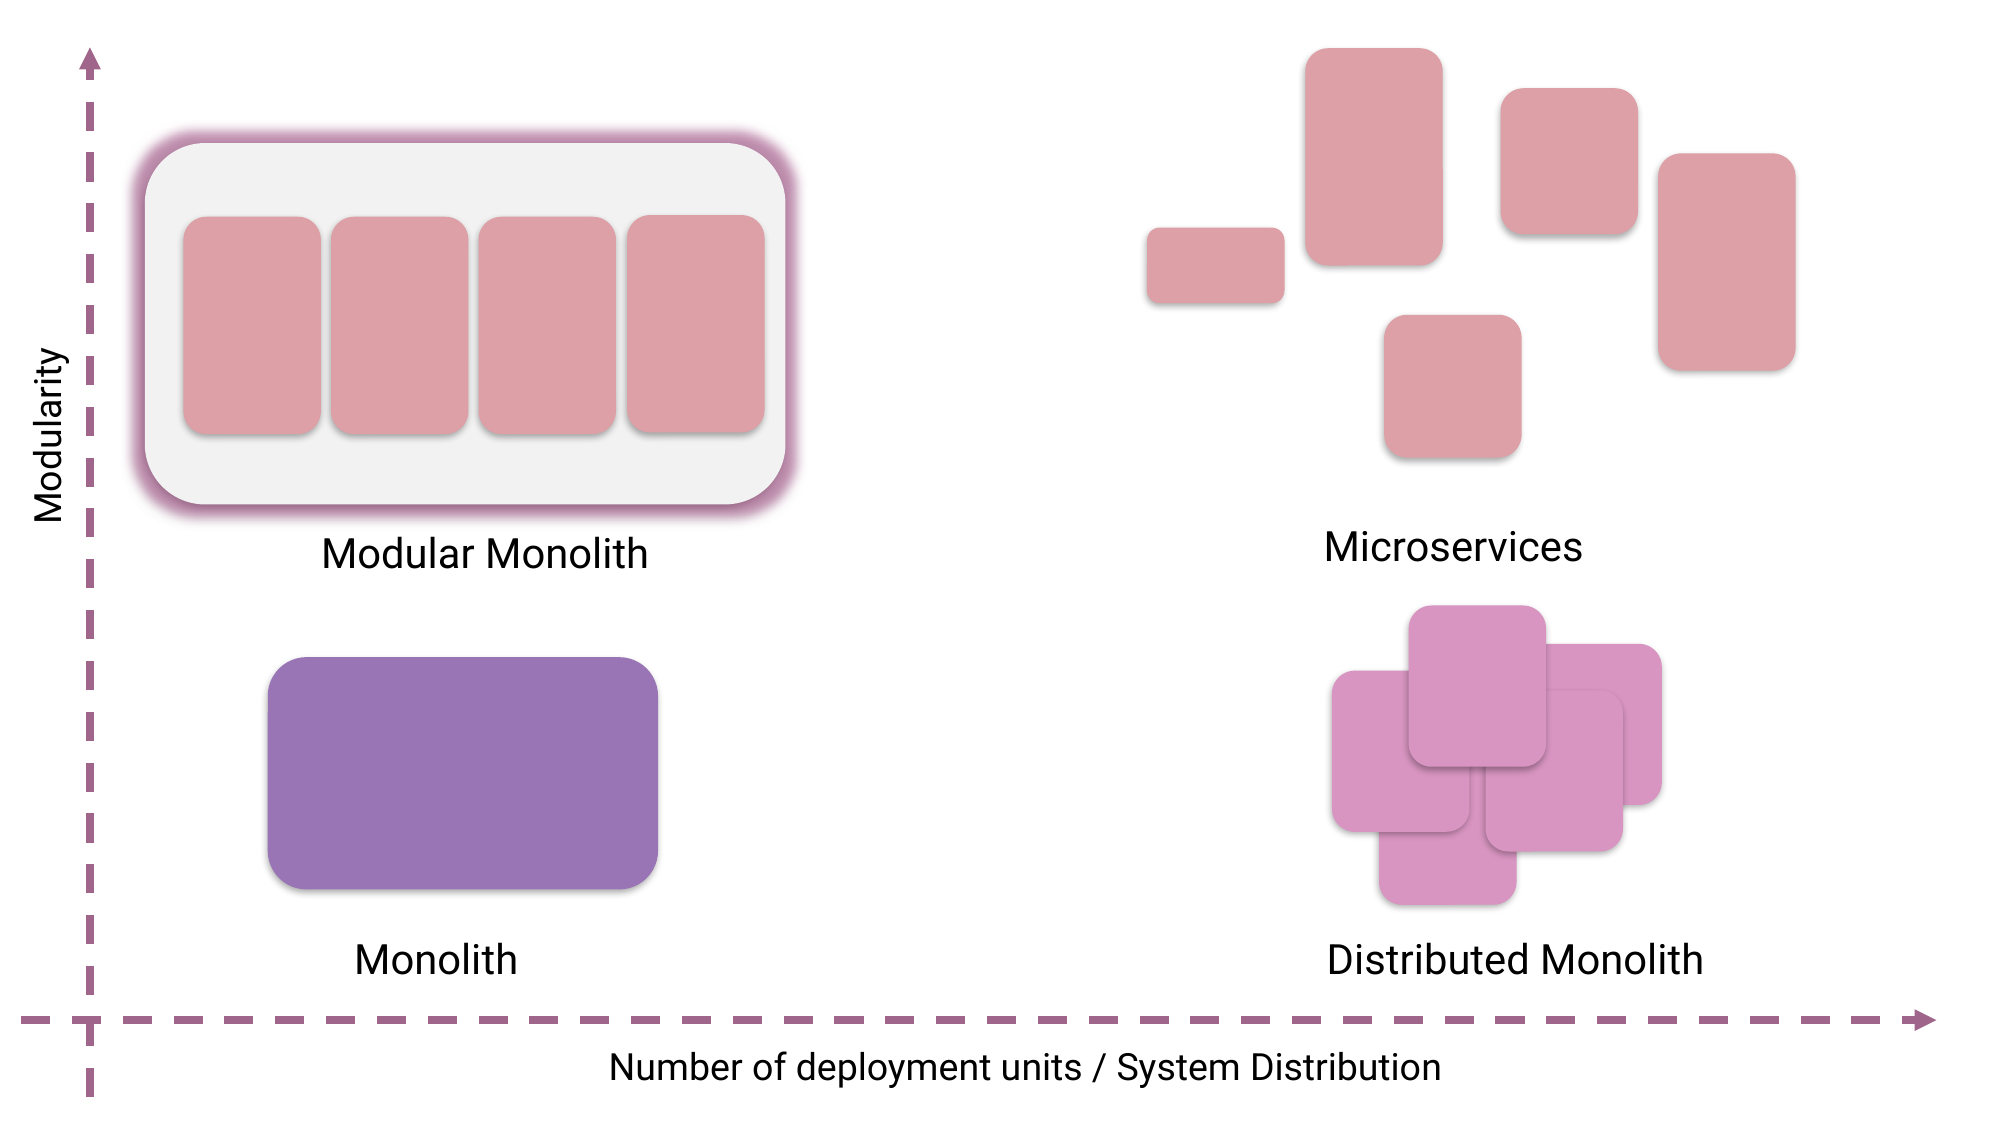

Modularity
Microservices
Modular Monolith

Monolith
Distributed Monolith
Number of deployment units / System Distribution